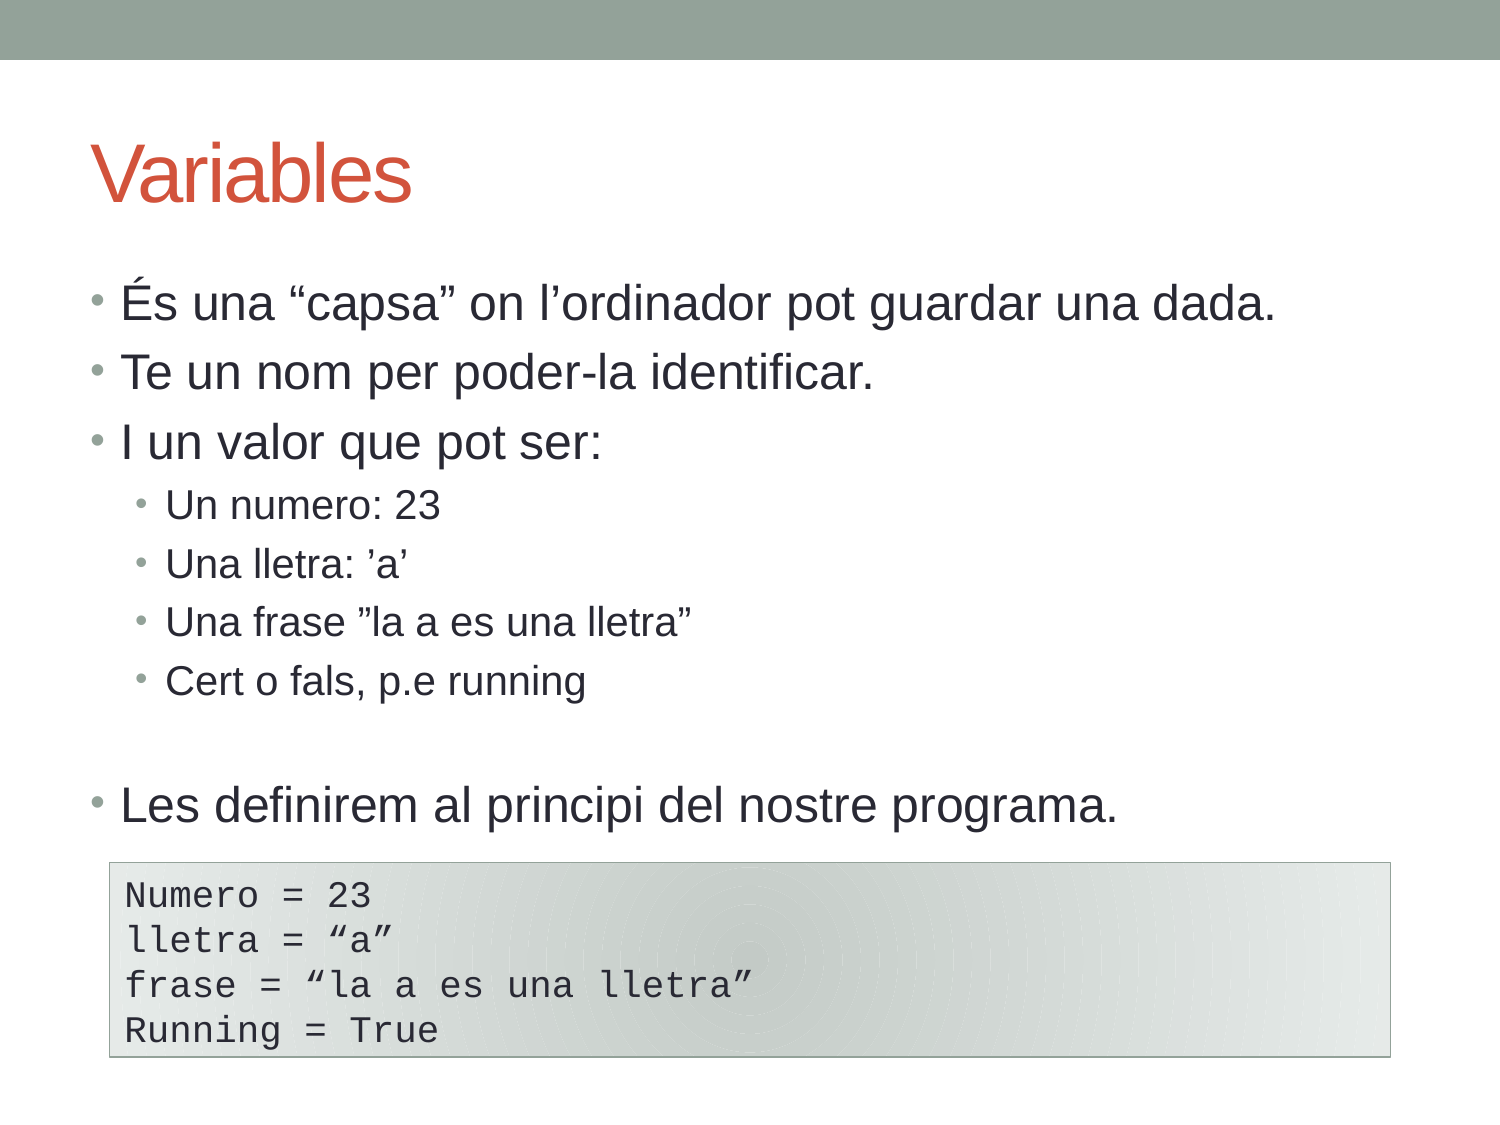

# Variables
És una “capsa” on l’ordinador pot guardar una dada.
Te un nom per poder-la identificar.
I un valor que pot ser:
Un numero: 23
Una lletra: ’a’
Una frase ”la a es una lletra”
Cert o fals, p.e running

Les definirem al principi del nostre programa.

Numero = 23
lletra = “a”
frase = “la a es una lletra”
Running = True